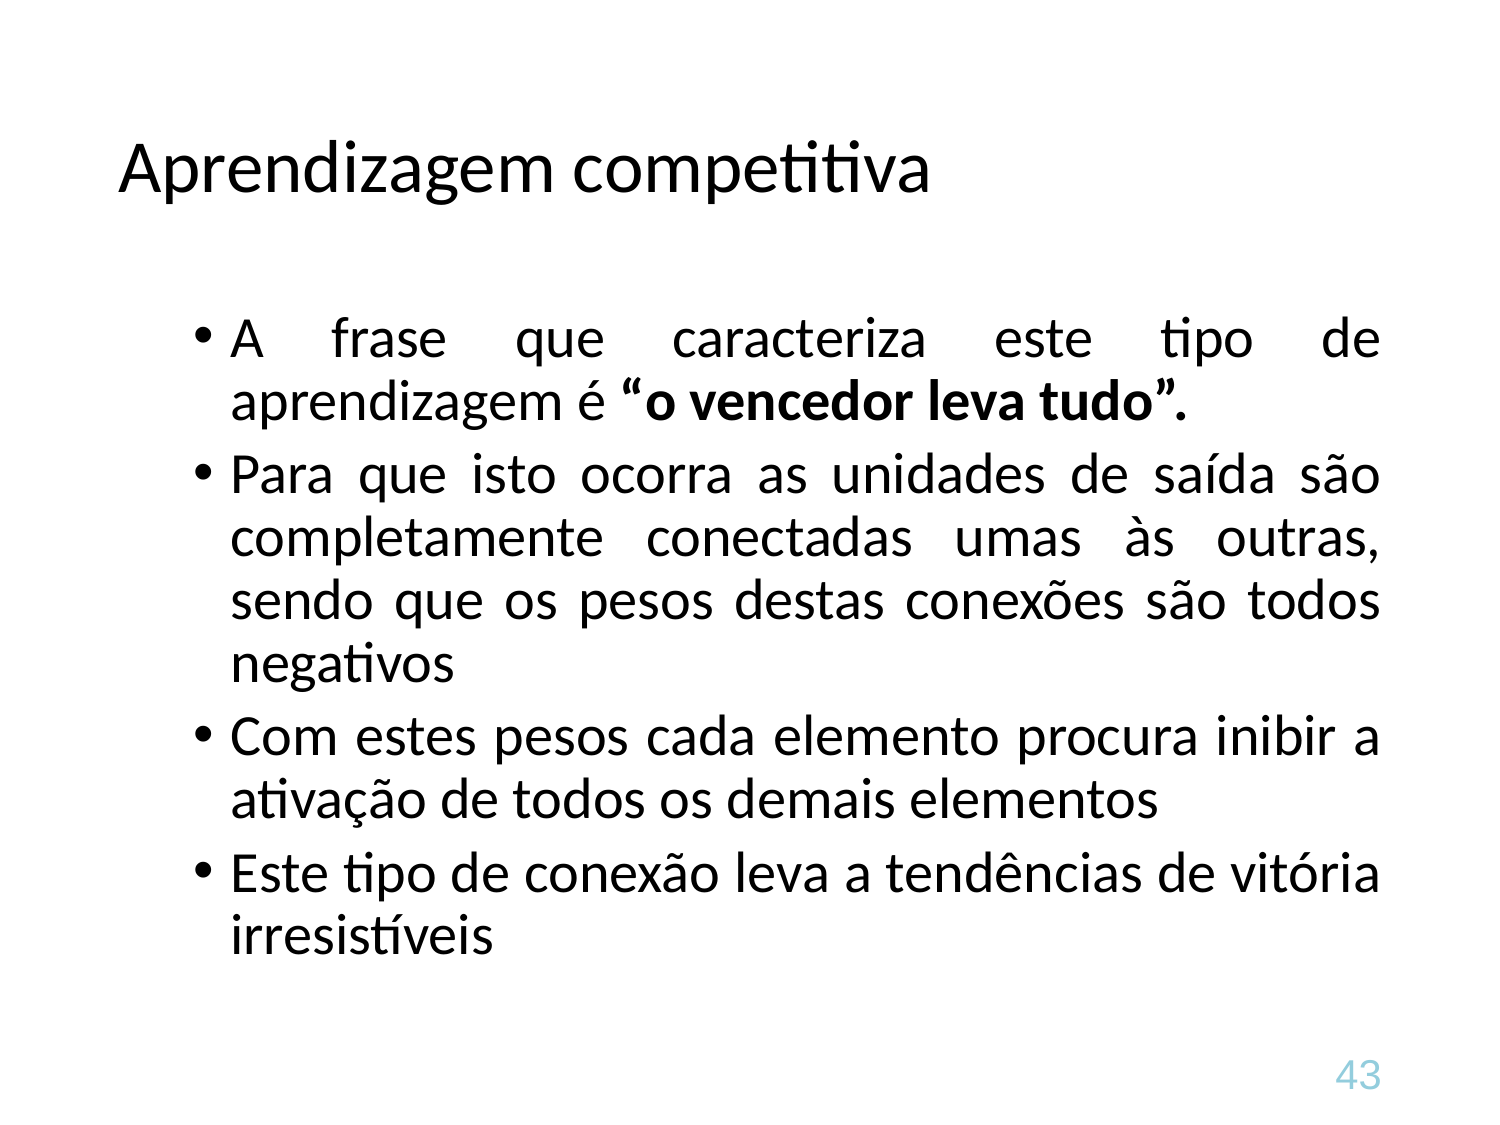

# Aprendizagem competitiva
A frase que caracteriza este tipo de aprendizagem é “o vencedor leva tudo”.
Para que isto ocorra as unidades de saída são completamente conectadas umas às outras, sendo que os pesos destas conexões são todos negativos
Com estes pesos cada elemento procura inibir a ativação de todos os demais elementos
Este tipo de conexão leva a tendências de vitória irresistíveis

43